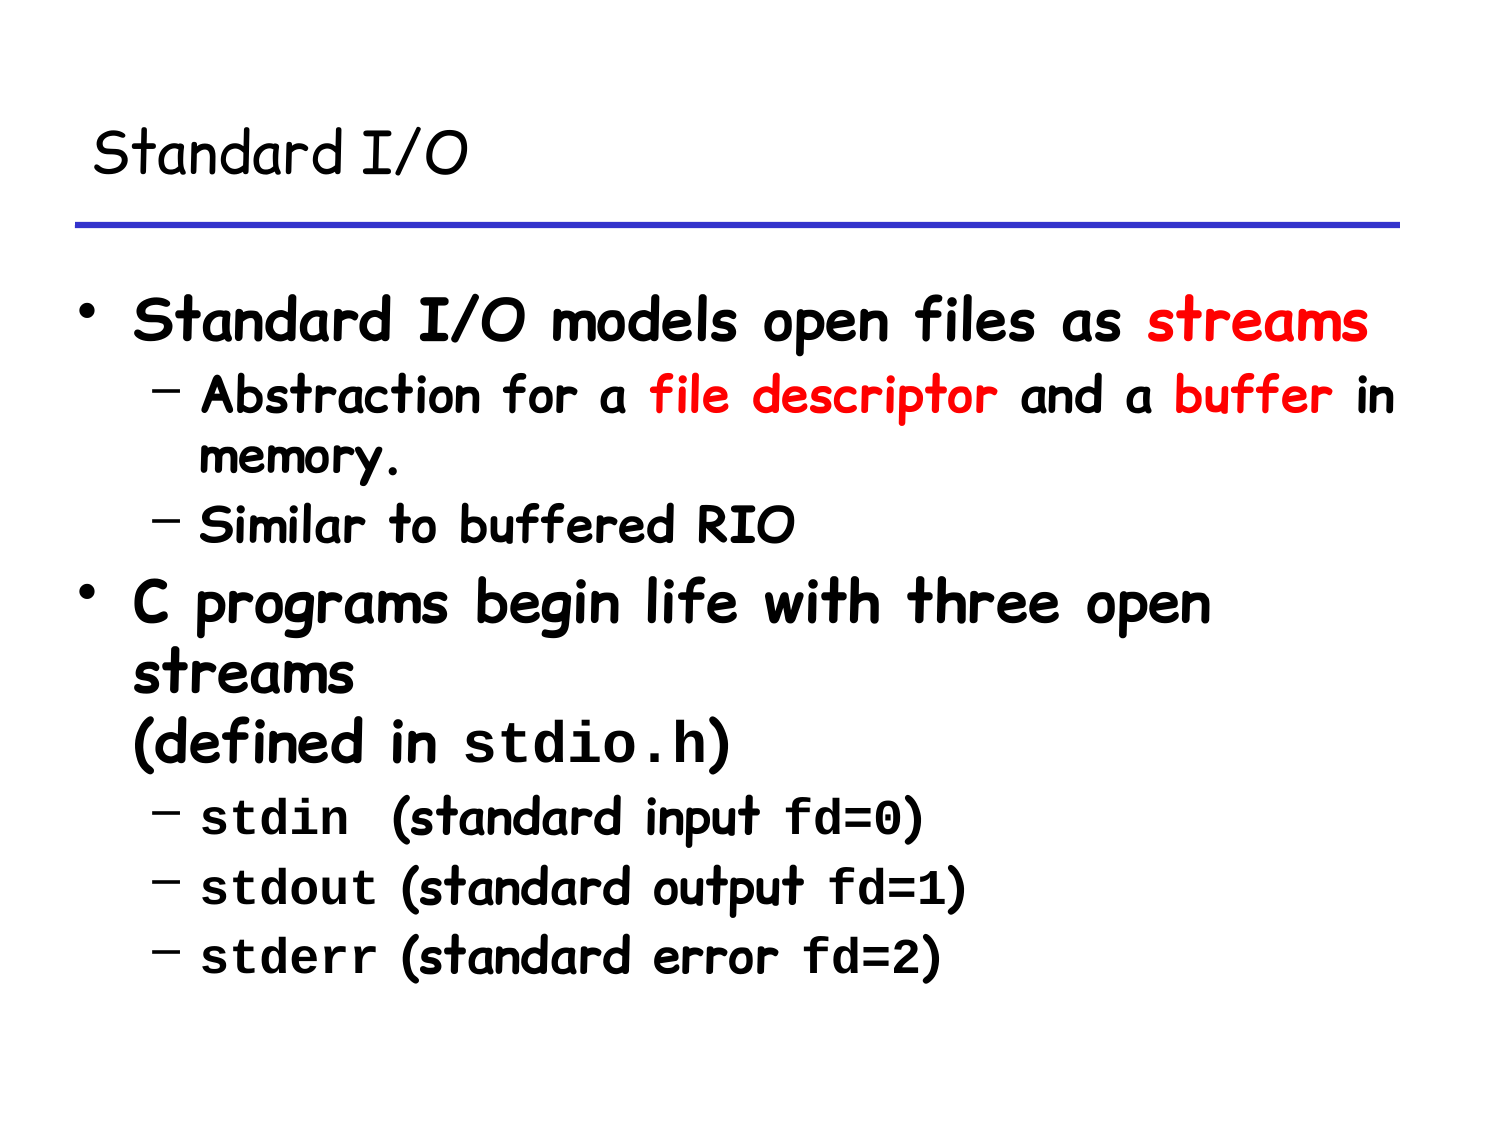

# Standard I/O
Standard I/O models open files as streams
Abstraction for a file descriptor and a buffer in memory.
Similar to buffered RIO
C programs begin life with three open streams
(defined in stdio.h)
stdin  (standard input fd=0)
stdout (standard output fd=1)
stderr (standard error fd=2)